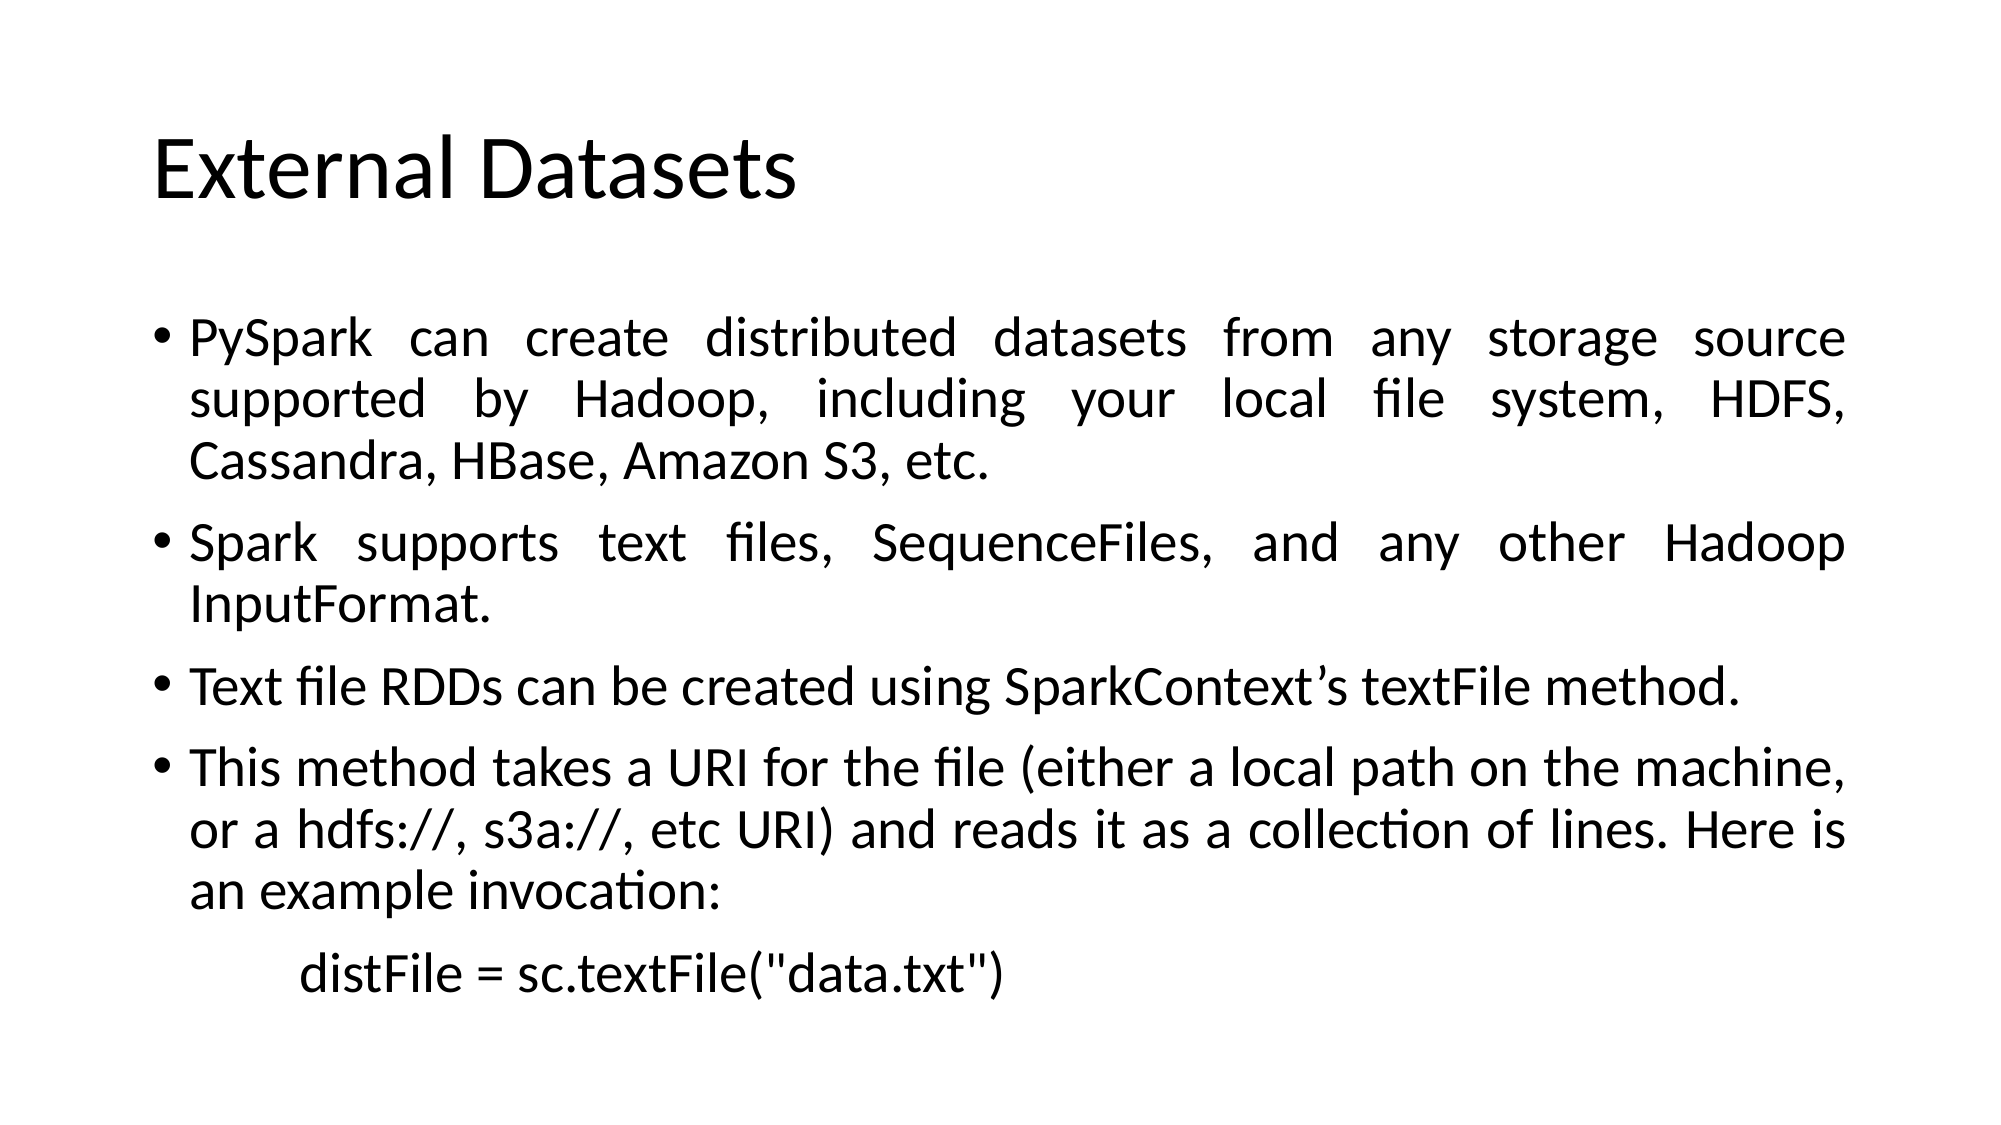

# External Datasets
PySpark can create distributed datasets from any storage source supported by Hadoop, including your local file system, HDFS, Cassandra, HBase, Amazon S3, etc.
Spark supports text files, SequenceFiles, and any other Hadoop InputFormat.
Text file RDDs can be created using SparkContext’s textFile method.
This method takes a URI for the file (either a local path on the machine, or a hdfs://, s3a://, etc URI) and reads it as a collection of lines. Here is an example invocation:
	distFile = sc.textFile("data.txt")